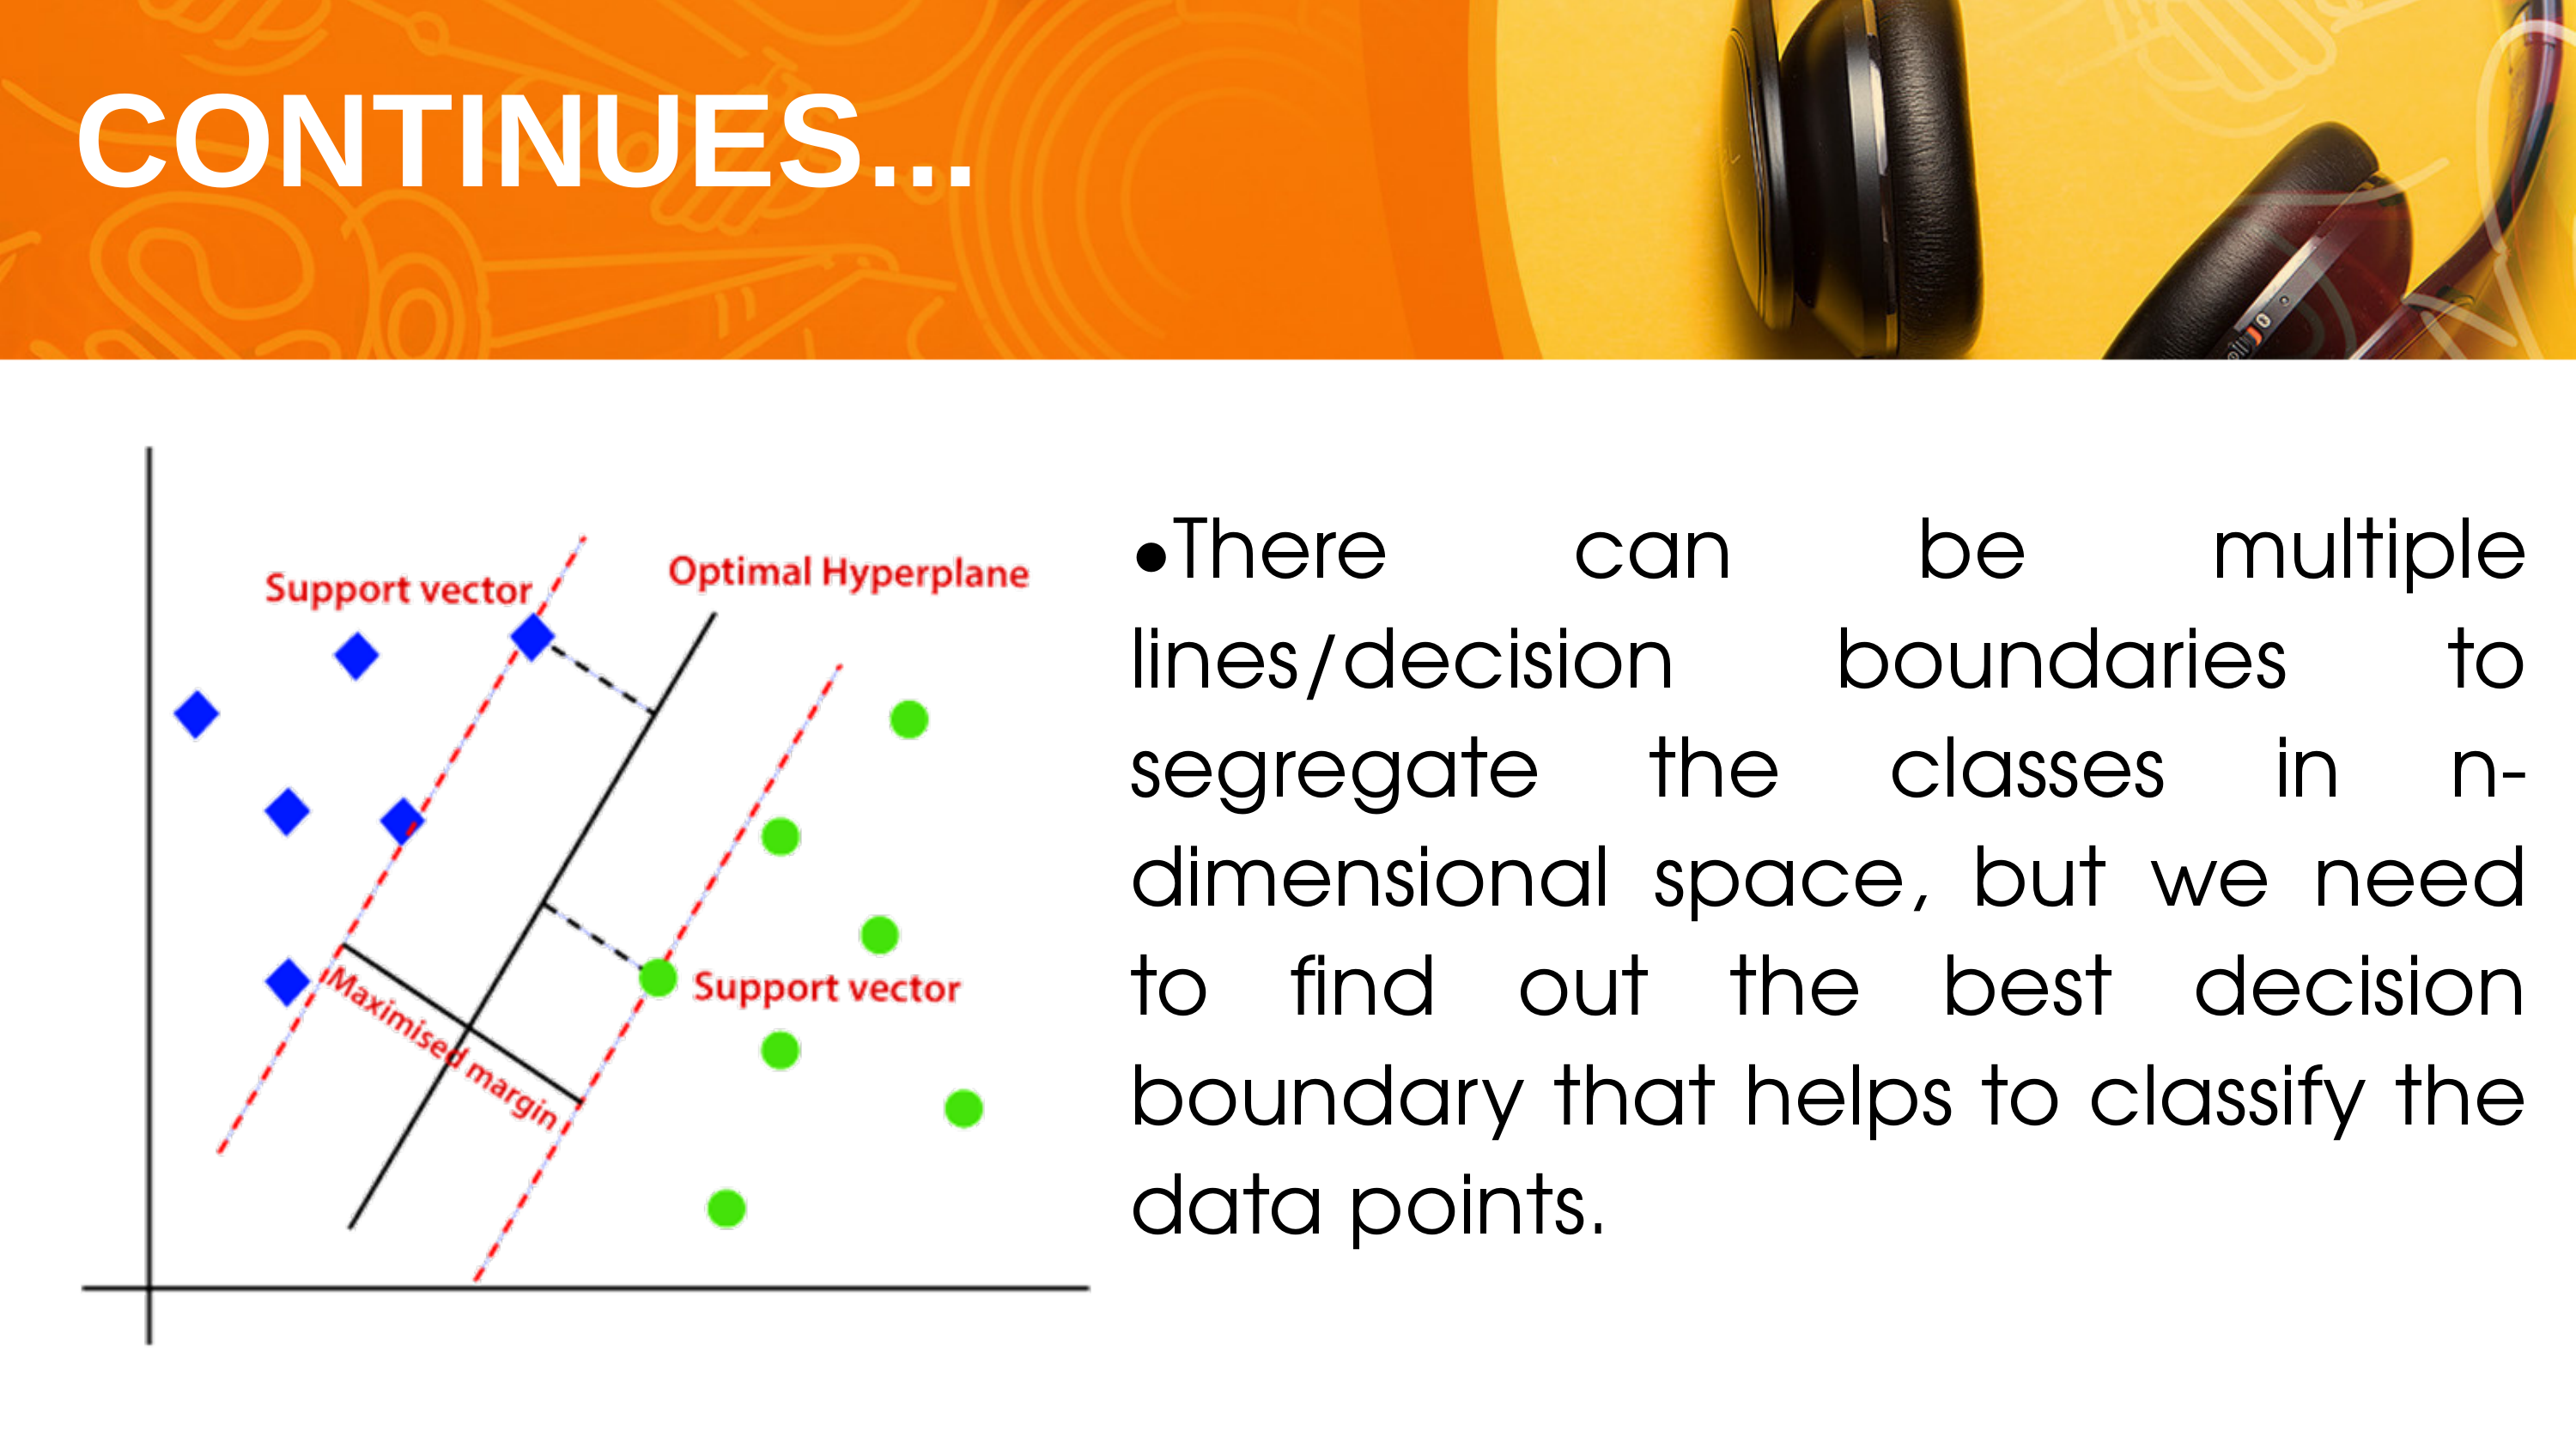

CONTINUES...

•There can be multiple lines/decision boundaries to segregate the classes in n-dimensional space, but we need to find out the best decision boundary that helps to classify the data points.